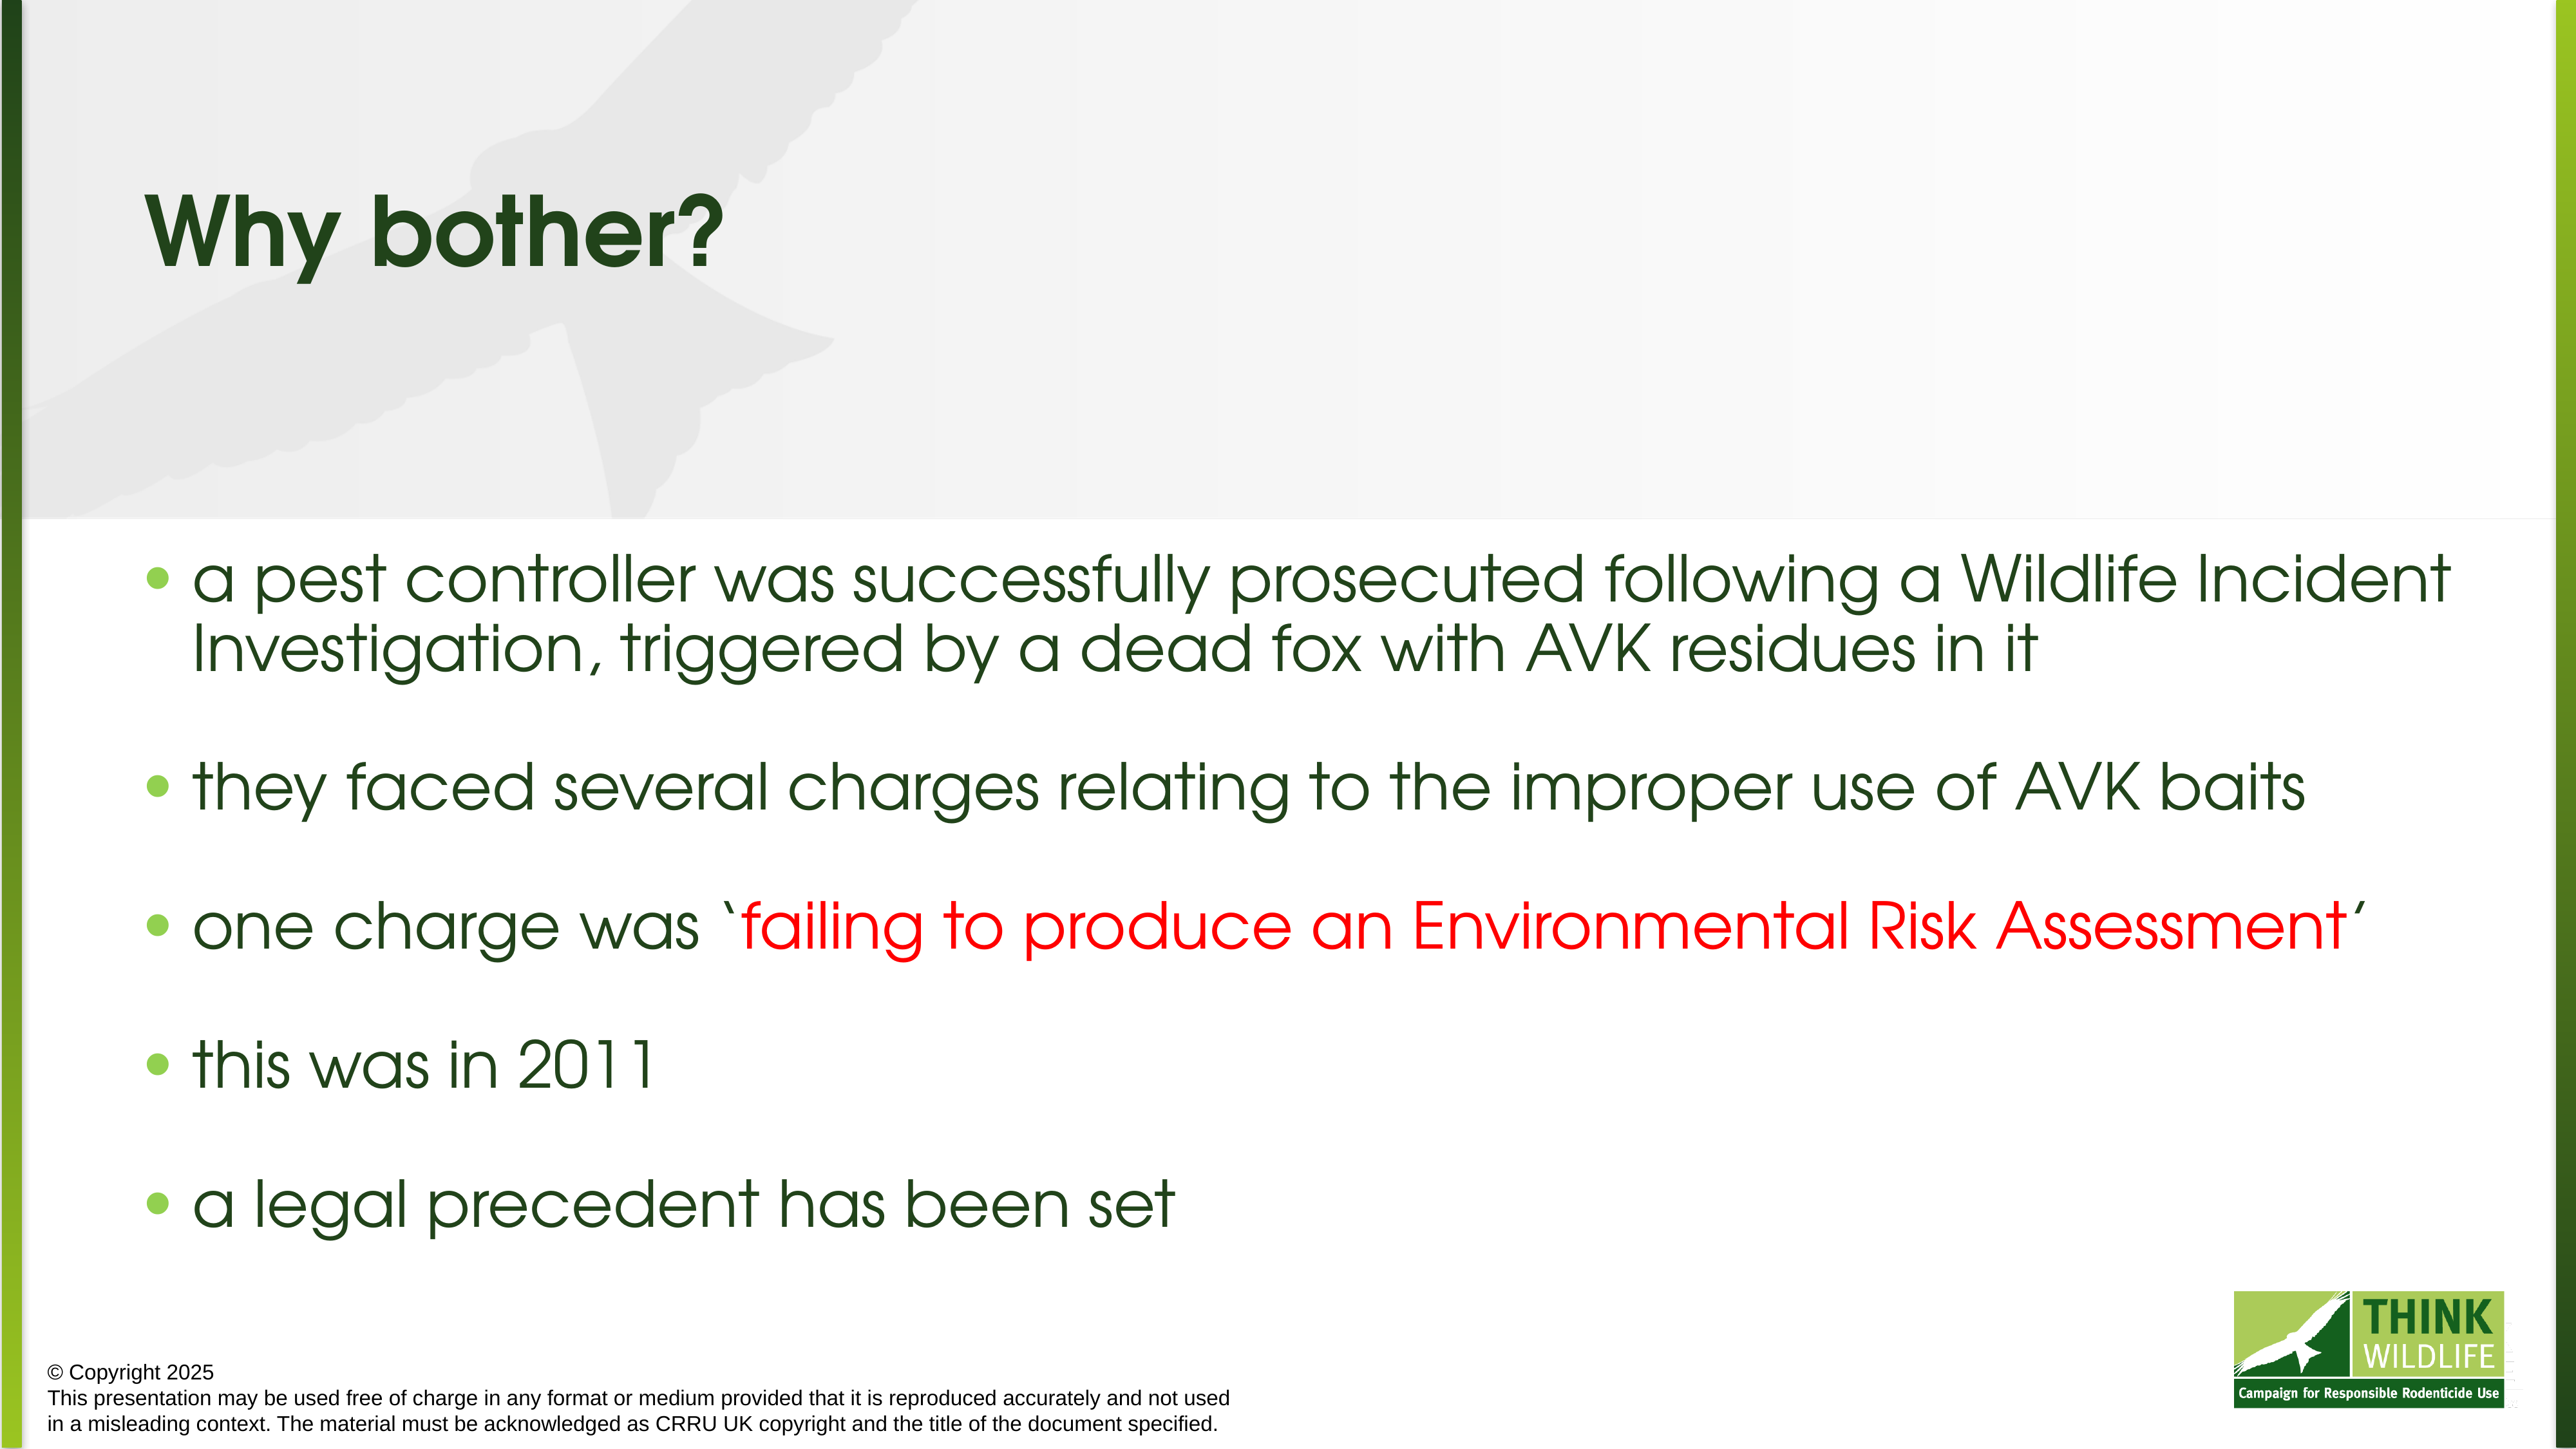

Why bother?
a pest controller was successfully prosecuted following a Wildlife Incident Investigation, triggered by a dead fox with AVK residues in it

they faced several charges relating to the improper use of AVK baits

one charge was ‘failing to produce an Environmental Risk Assessment’

this was in 2011

a legal precedent has been set
© Copyright 2025
This presentation may be used free of charge in any format or medium provided that it is reproduced accurately and not used
in a misleading context. The material must be acknowledged as CRRU UK copyright and the title of the document specified.